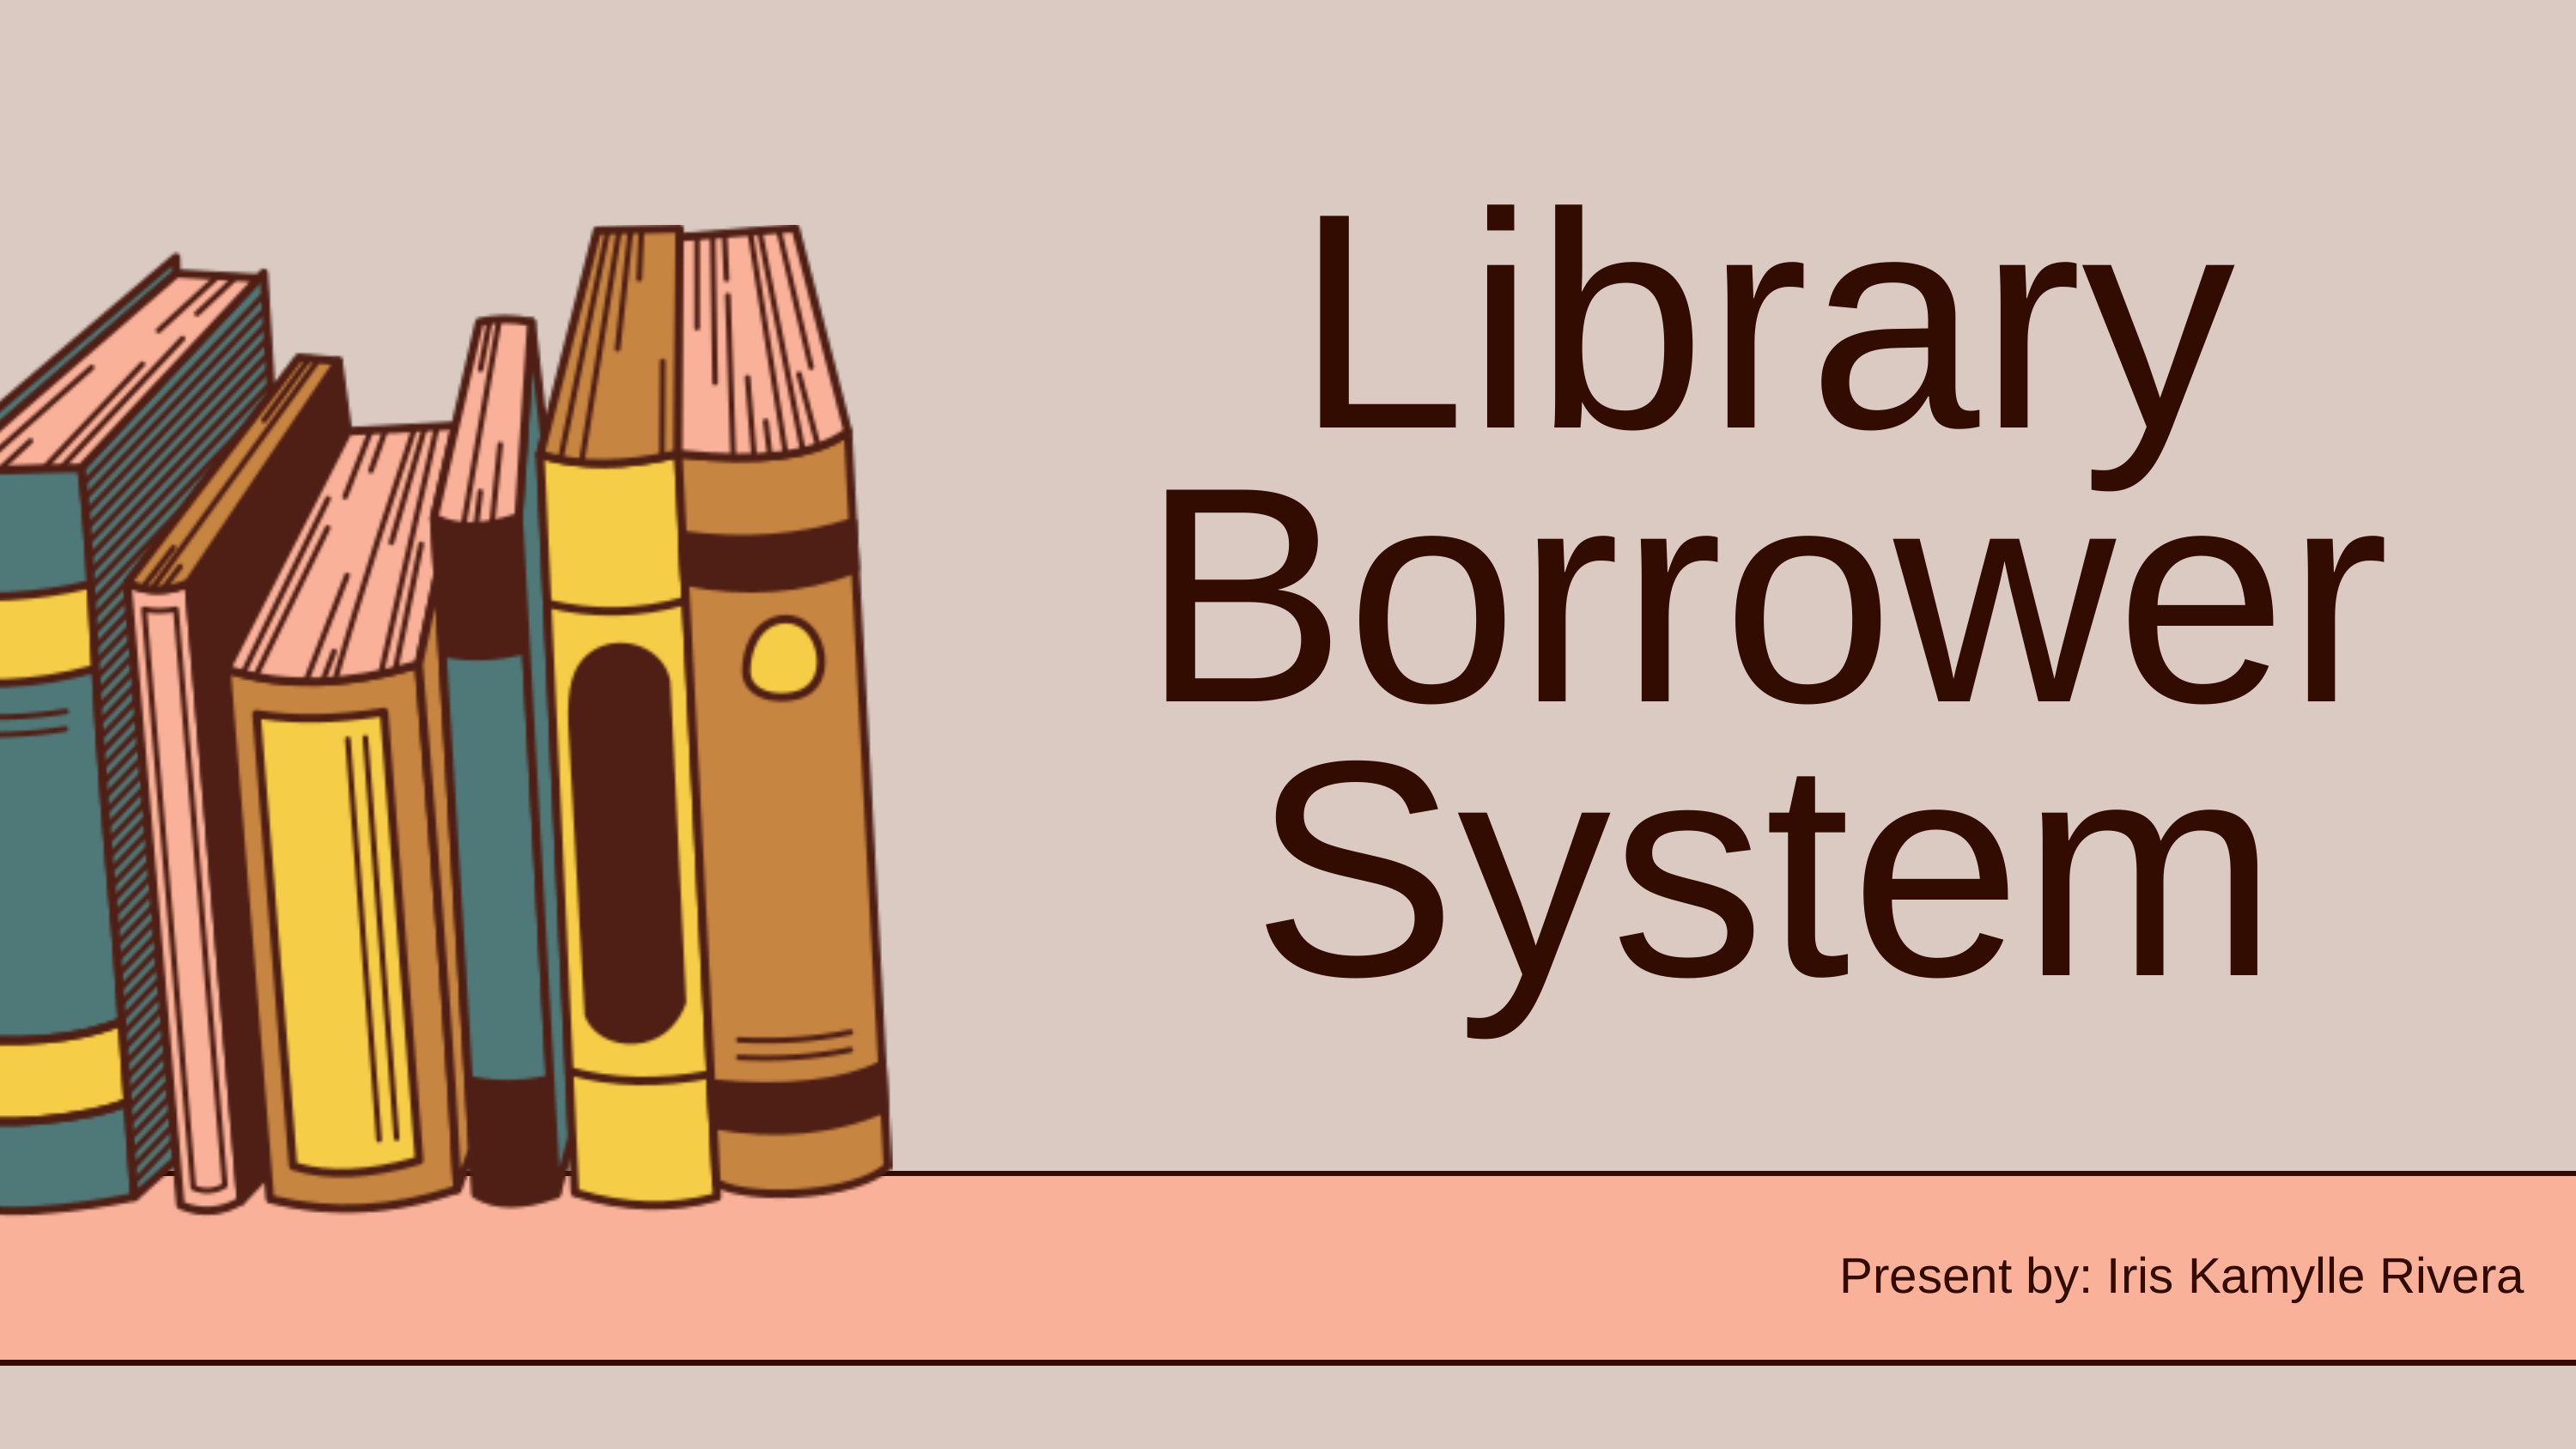

Library Borrower
System

Present by: Iris Kamylle Rivera